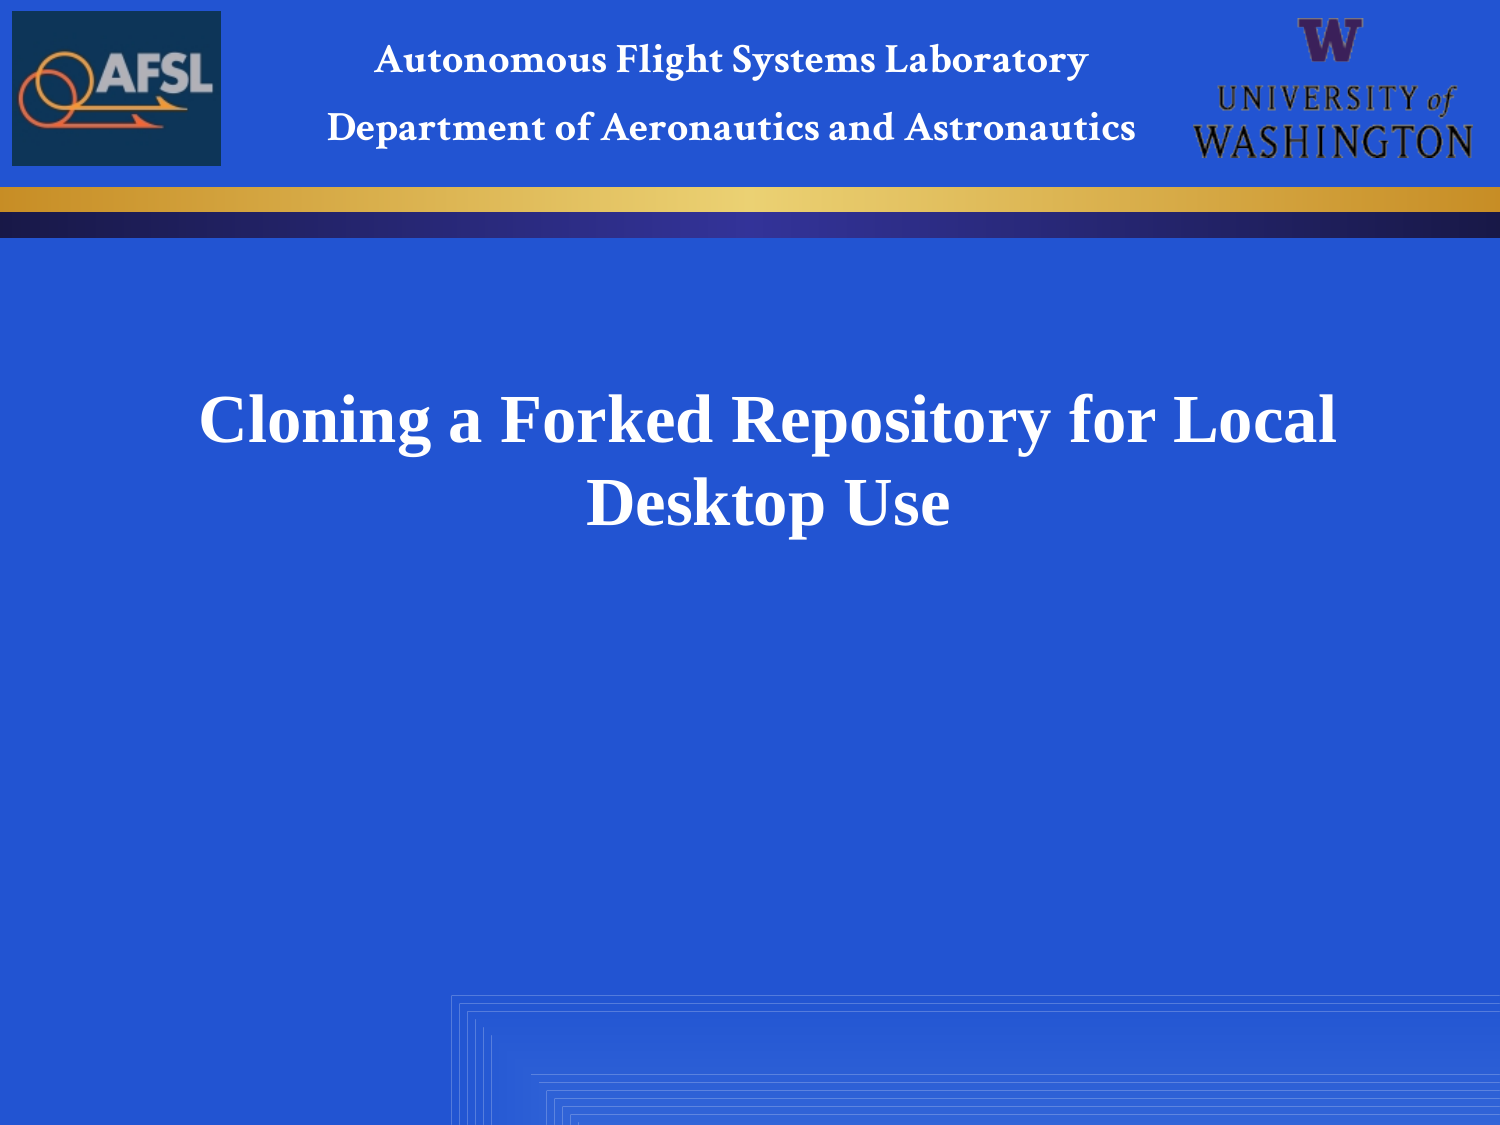

# Cloning a Forked Repository for Local Desktop Use